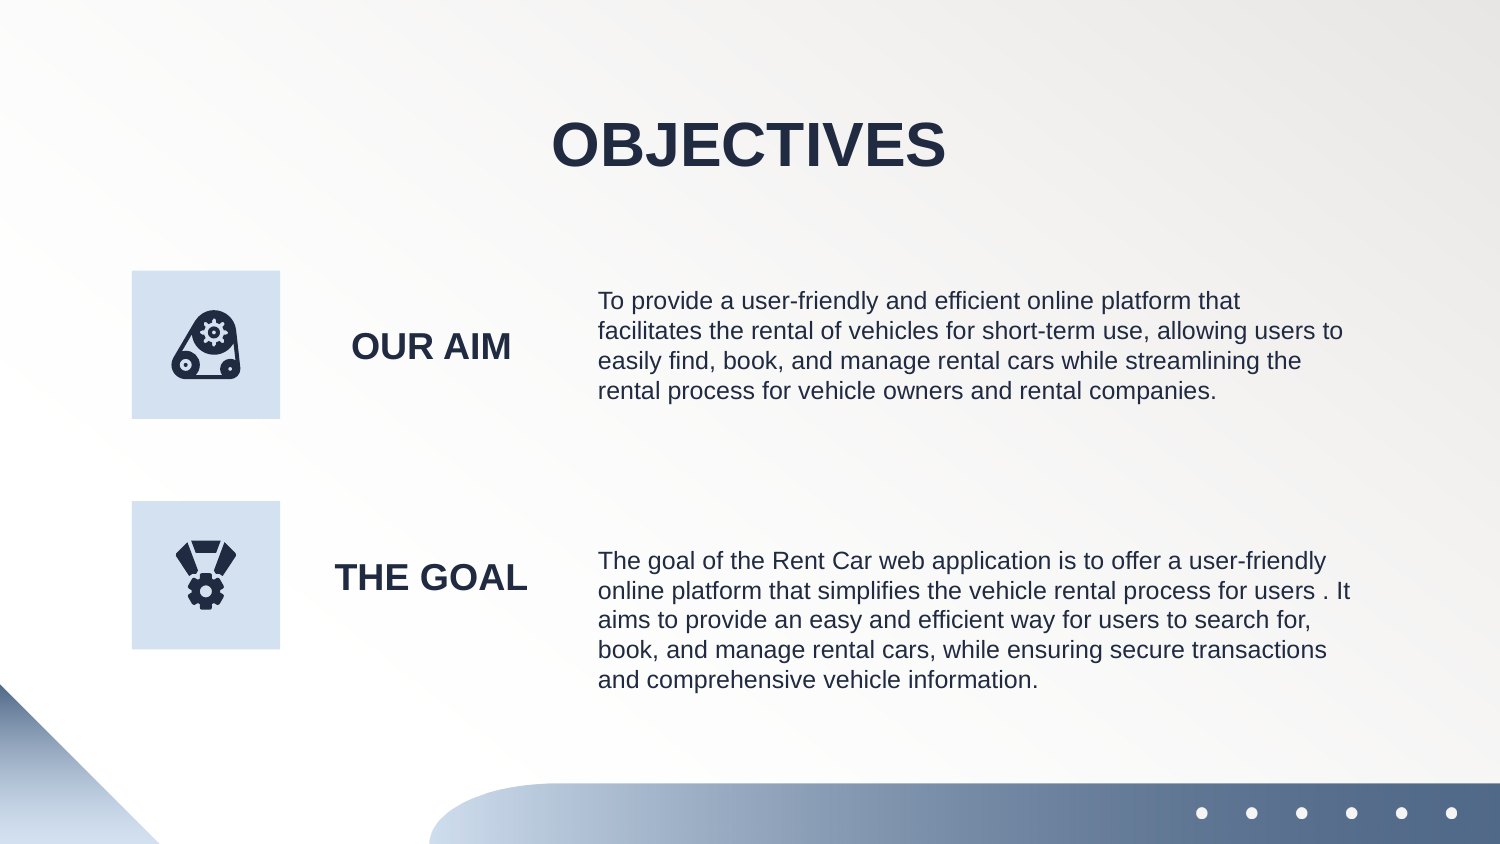

# OBJECTIVES

OUR AIM
To provide a user-friendly and efficient online platform that facilitates the rental of vehicles for short-term use, allowing users to easily find, book, and manage rental cars while streamlining the rental process for vehicle owners and rental companies.

THE GOAL
The goal of the Rent Car web application is to offer a user-friendly online platform that simplifies the vehicle rental process for users . It aims to provide an easy and efficient way for users to search for, book, and manage rental cars, while ensuring secure transactions and comprehensive vehicle information.